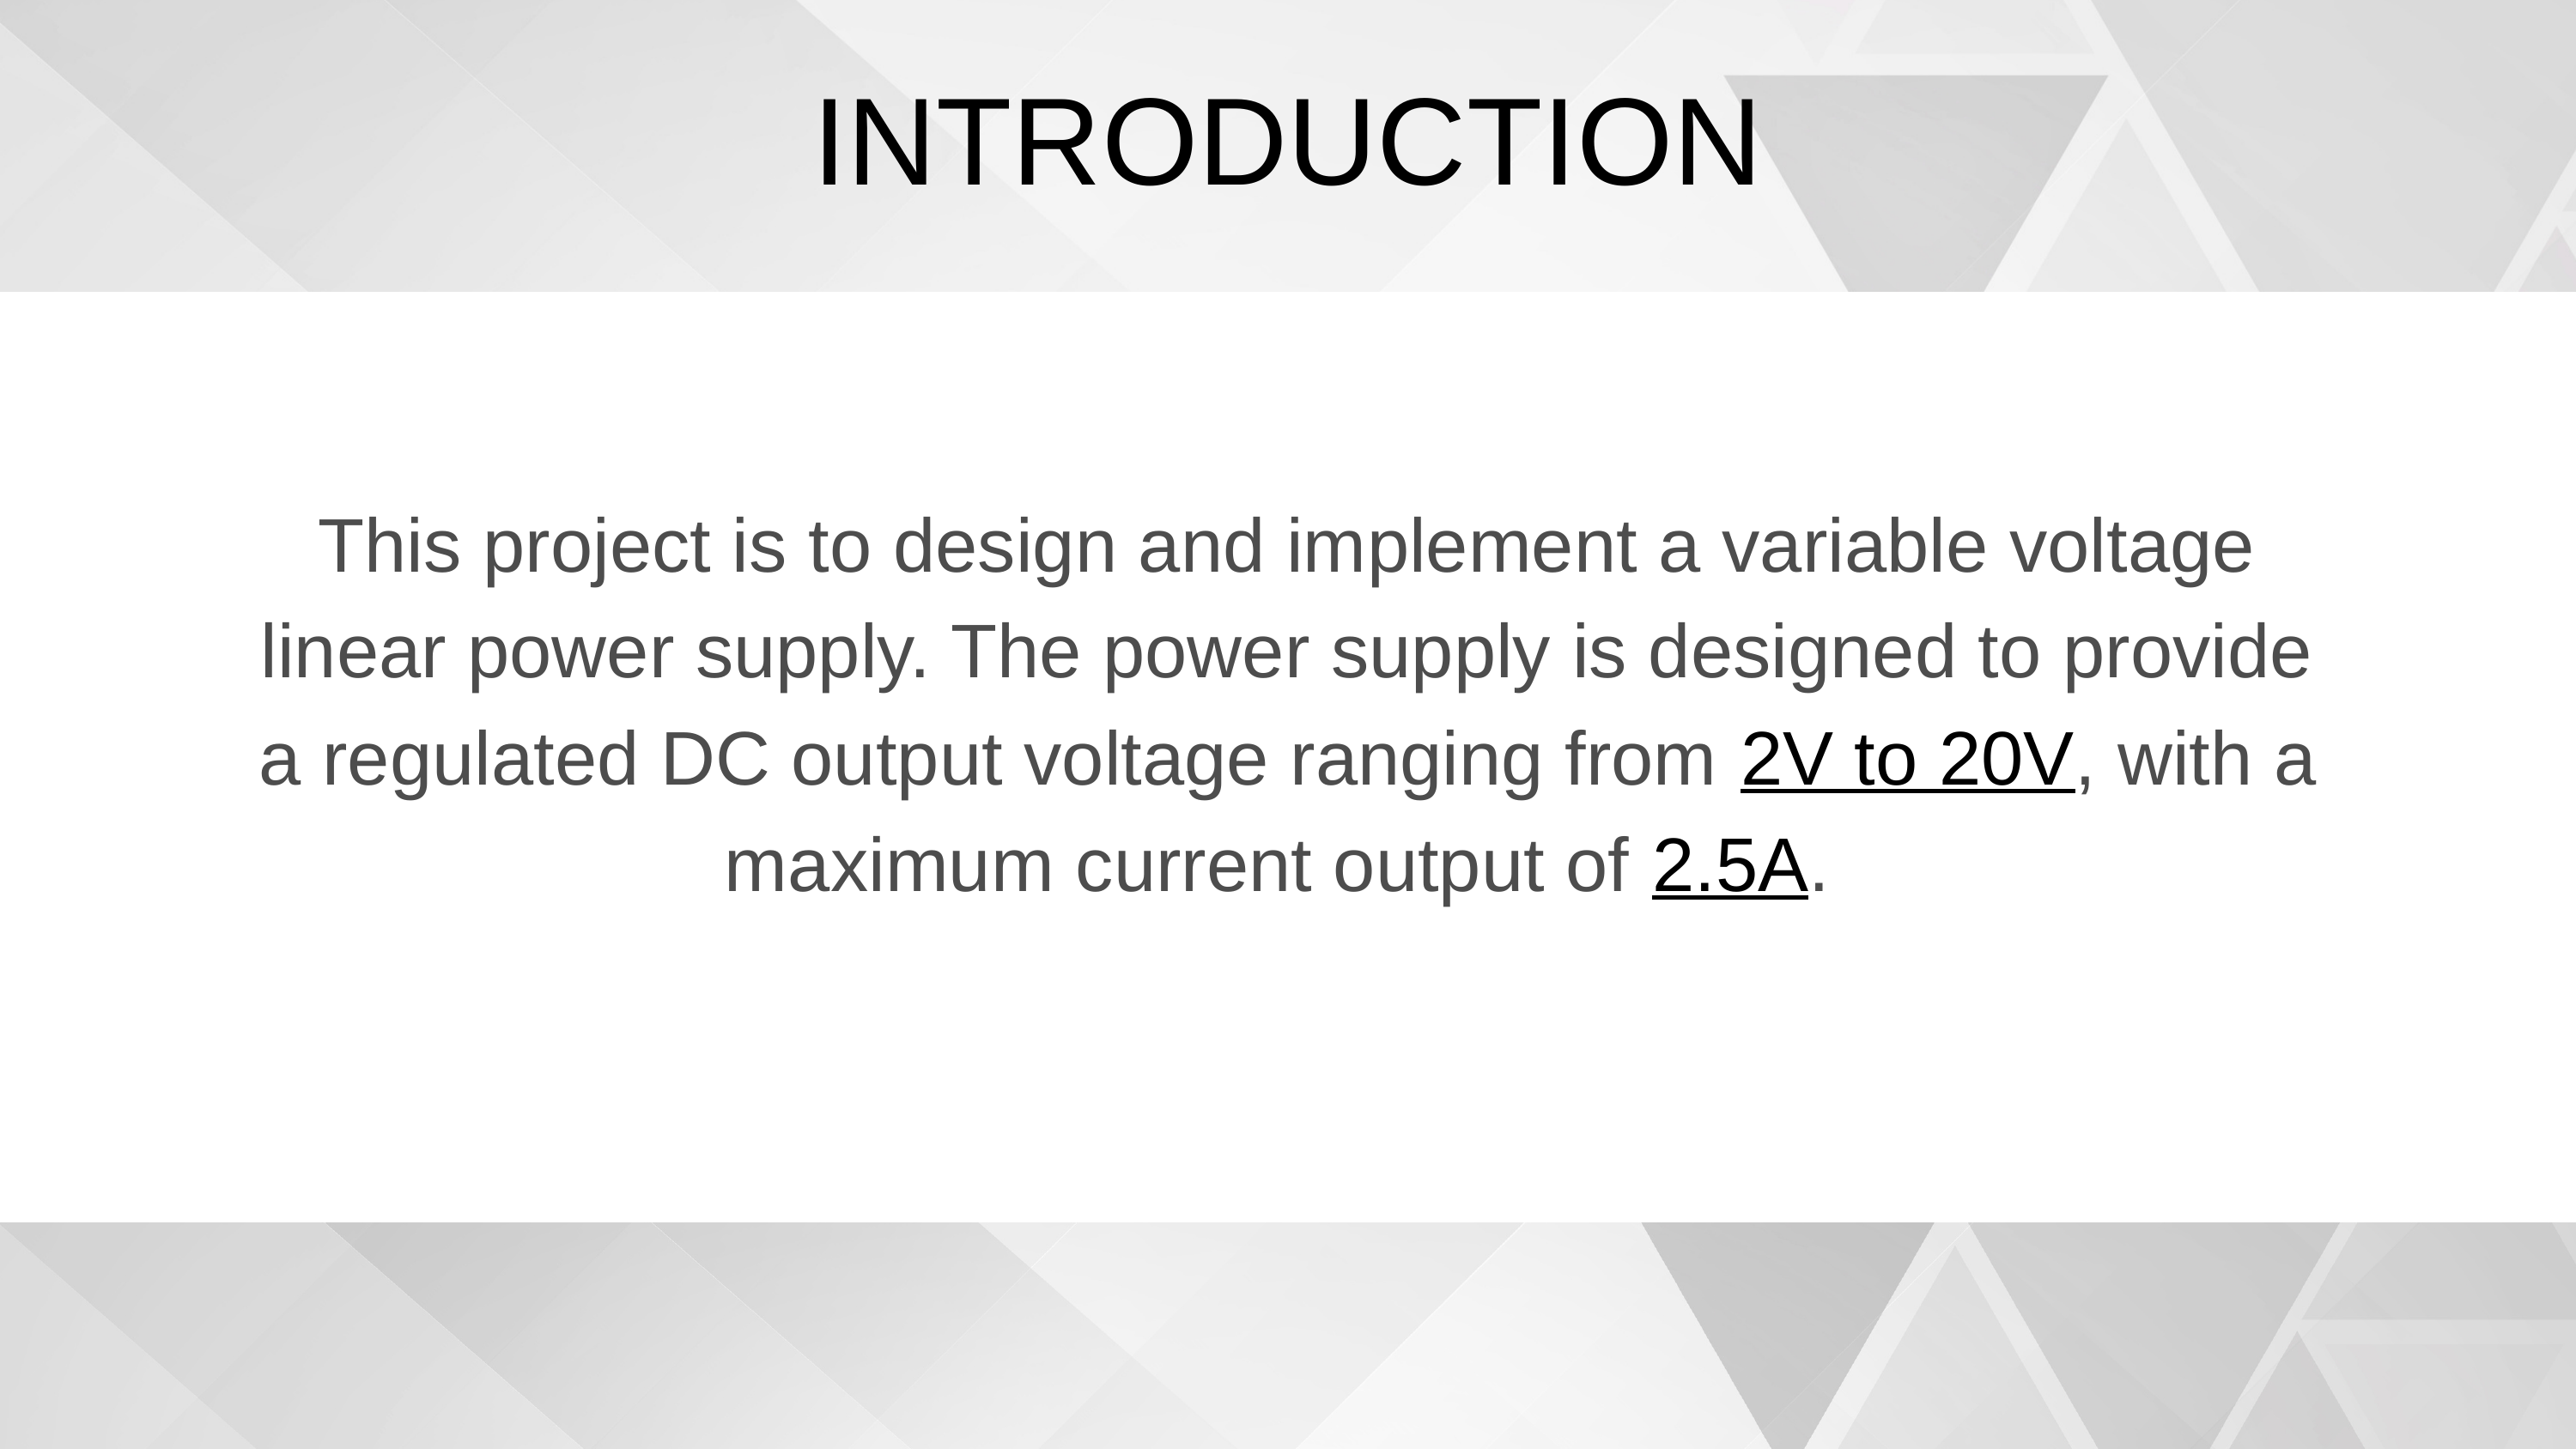

INTRODUCTION
This project is to design and implement a variable voltage linear power supply. The power supply is designed to provide a regulated DC output voltage ranging from 2V to 20V, with a maximum current output of 2.5A.